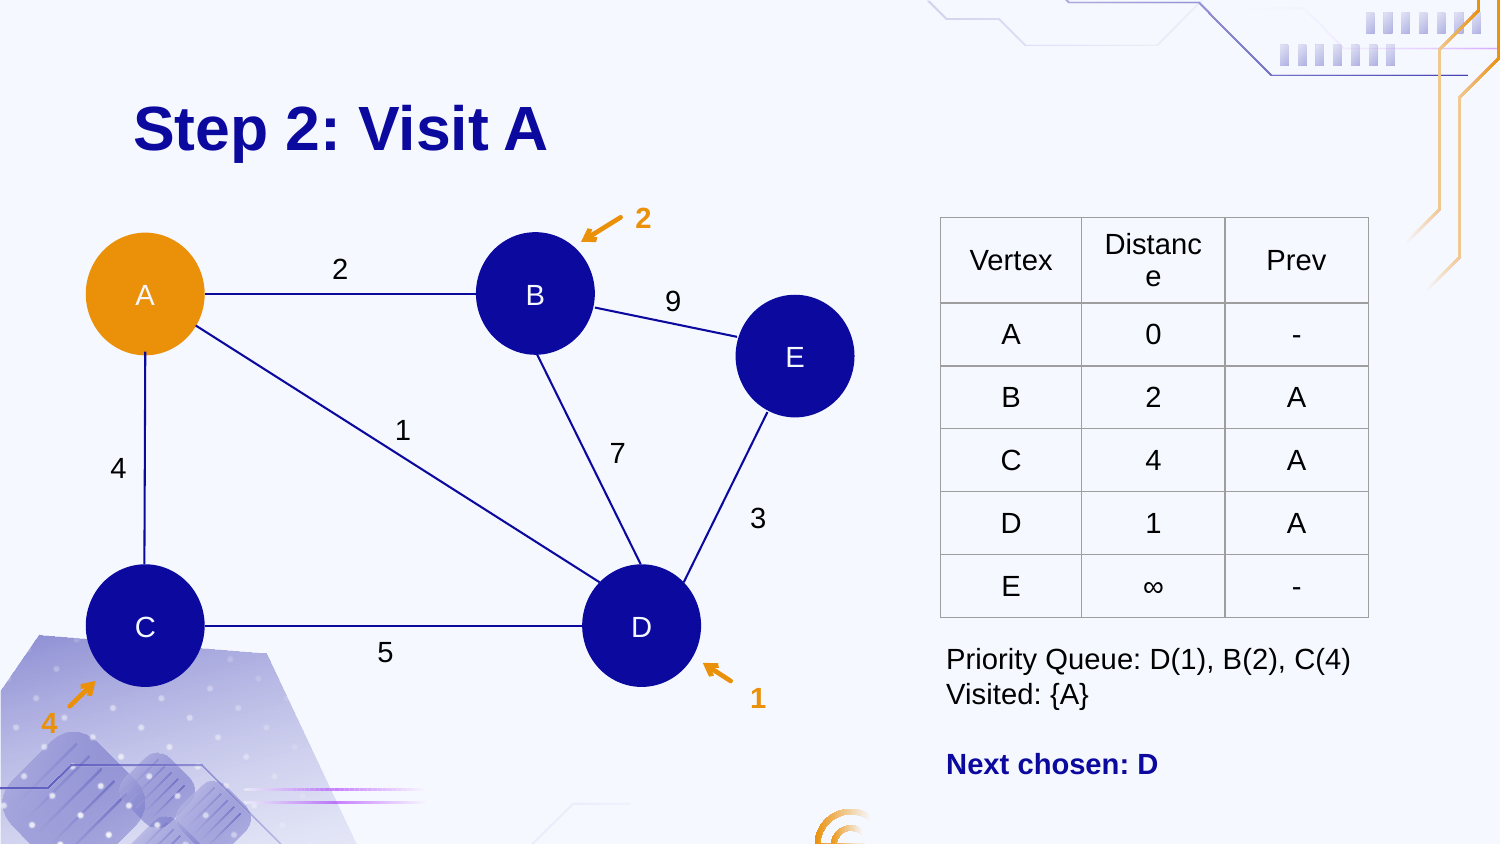

# Step 2: Visit A
2
| Vertex | Distance | Prev |
| --- | --- | --- |
| A | 0 | - |
| B | 2 | A |
| C | 4 | A |
| D | 1 | A |
| E | ∞ | - |
B
A
2
9
E
1
7
4
3
C
D
5
Priority Queue: D(1), B(2), C(4)
Visited: {A}

Next chosen: D
1
4